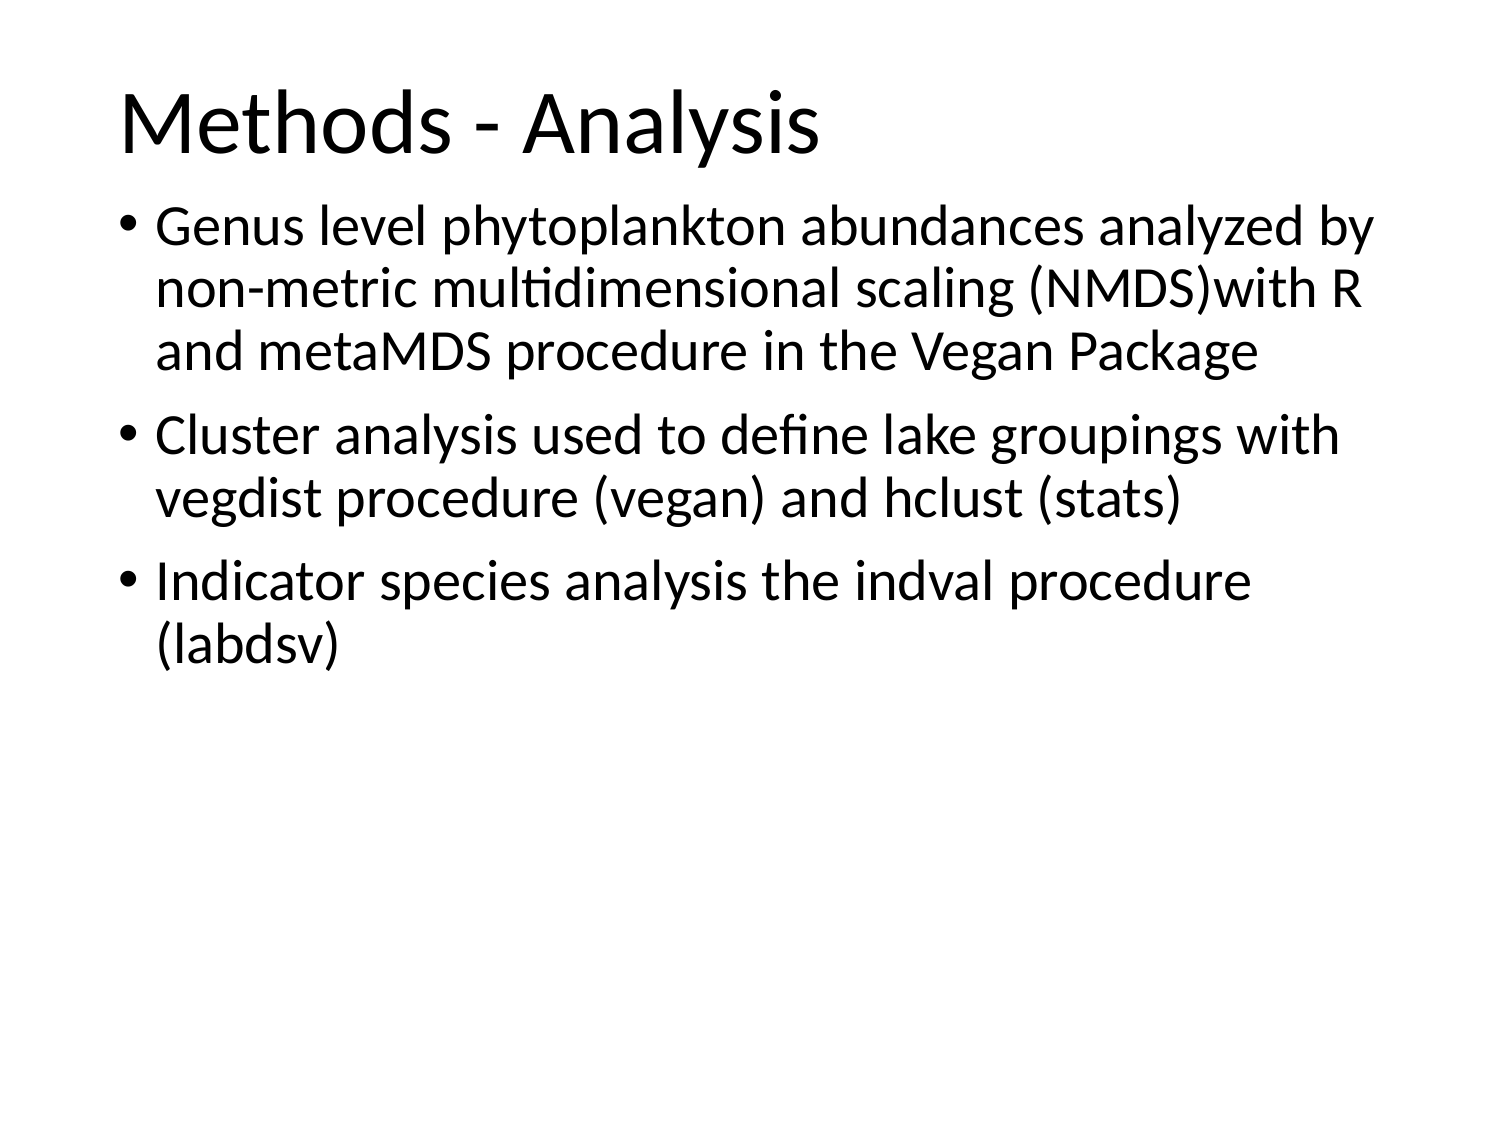

# Methods - Analysis
Genus level phytoplankton abundances analyzed by non-metric multidimensional scaling (NMDS)with R and metaMDS procedure in the Vegan Package
Cluster analysis used to define lake groupings with vegdist procedure (vegan) and hclust (stats)
Indicator species analysis the indval procedure (labdsv)